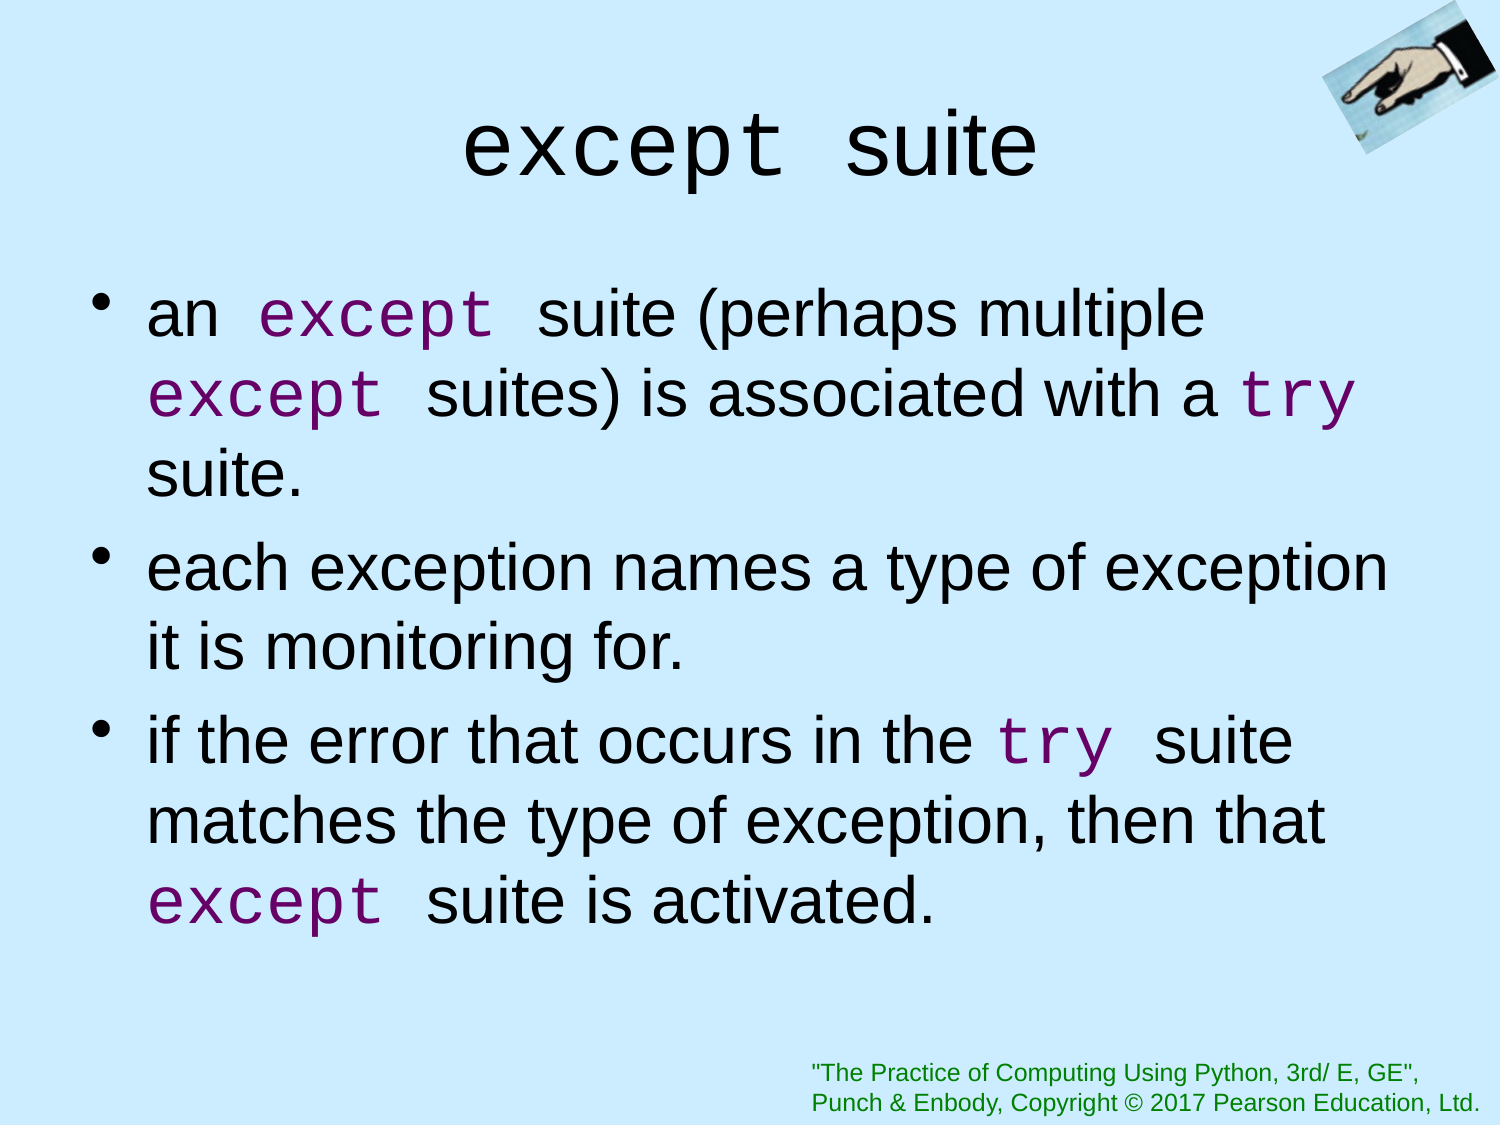

# except suite
an  except suite (perhaps multiple except suites) is associated with a try suite.
each exception names a type of exception it is monitoring for.
if the error that occurs in the try suite matches the type of exception, then that except suite is activated.